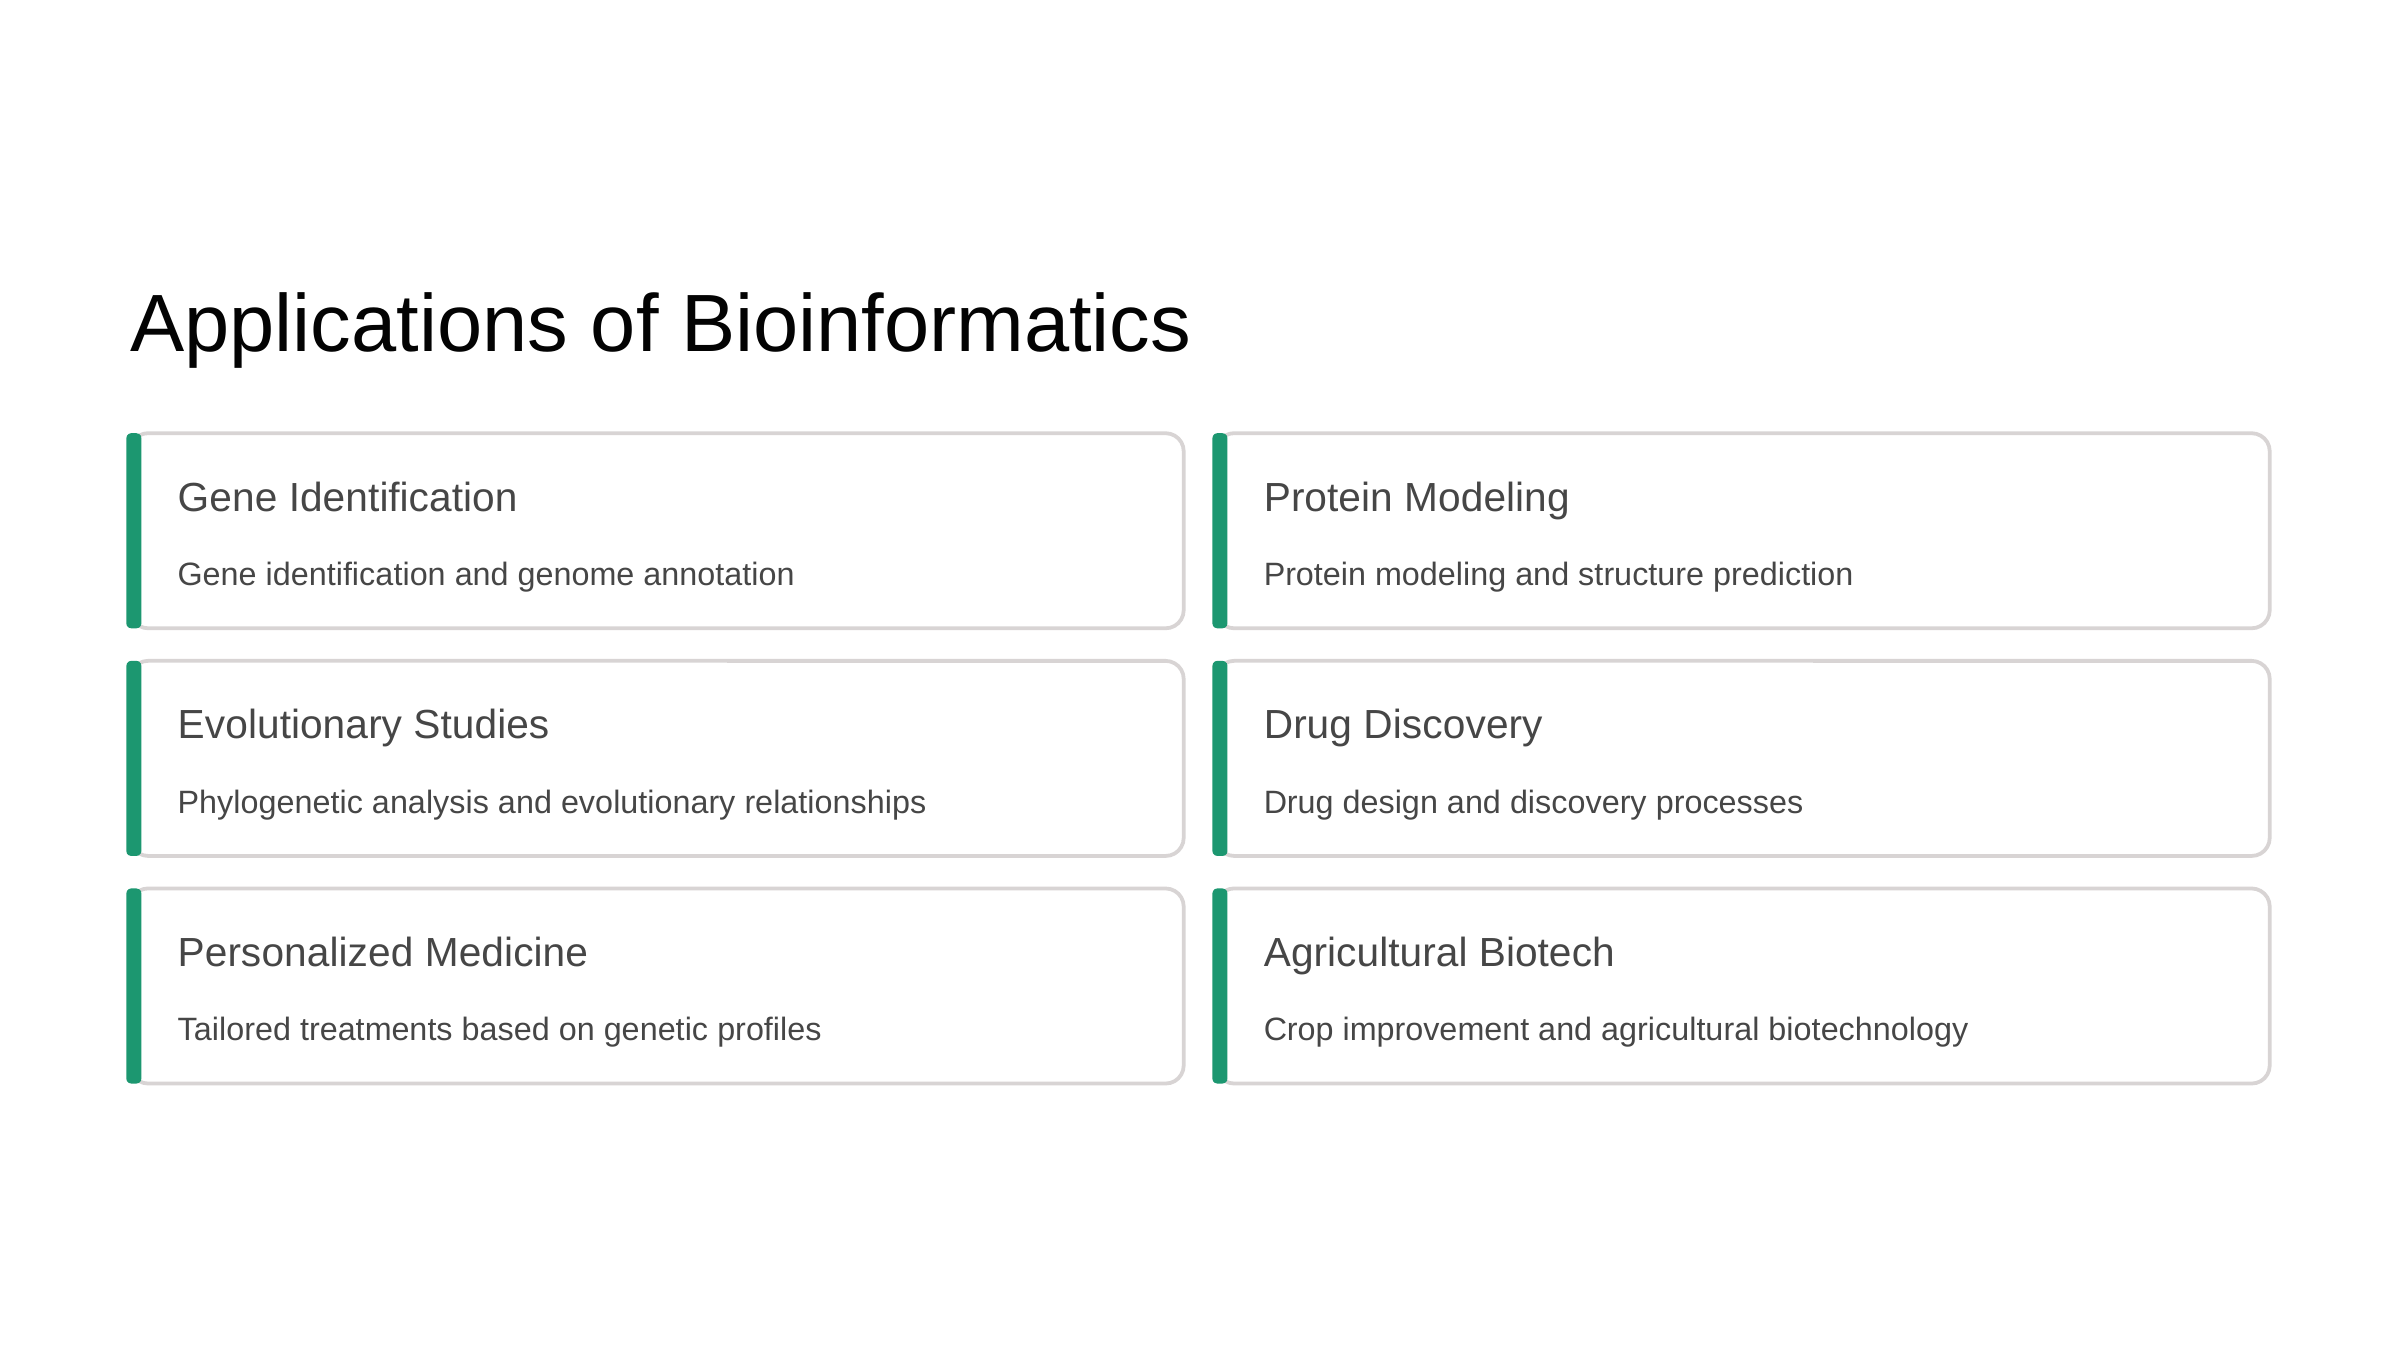

Applications of Bioinformatics

Gene Identification
Protein Modeling
Gene identification and genome annotation
Protein modeling and structure prediction

Evolutionary Studies
Drug Discovery
Phylogenetic analysis and evolutionary relationships
Drug design and discovery processes

Personalized Medicine
Agricultural Biotech
Tailored treatments based on genetic profiles
Crop improvement and agricultural biotechnology